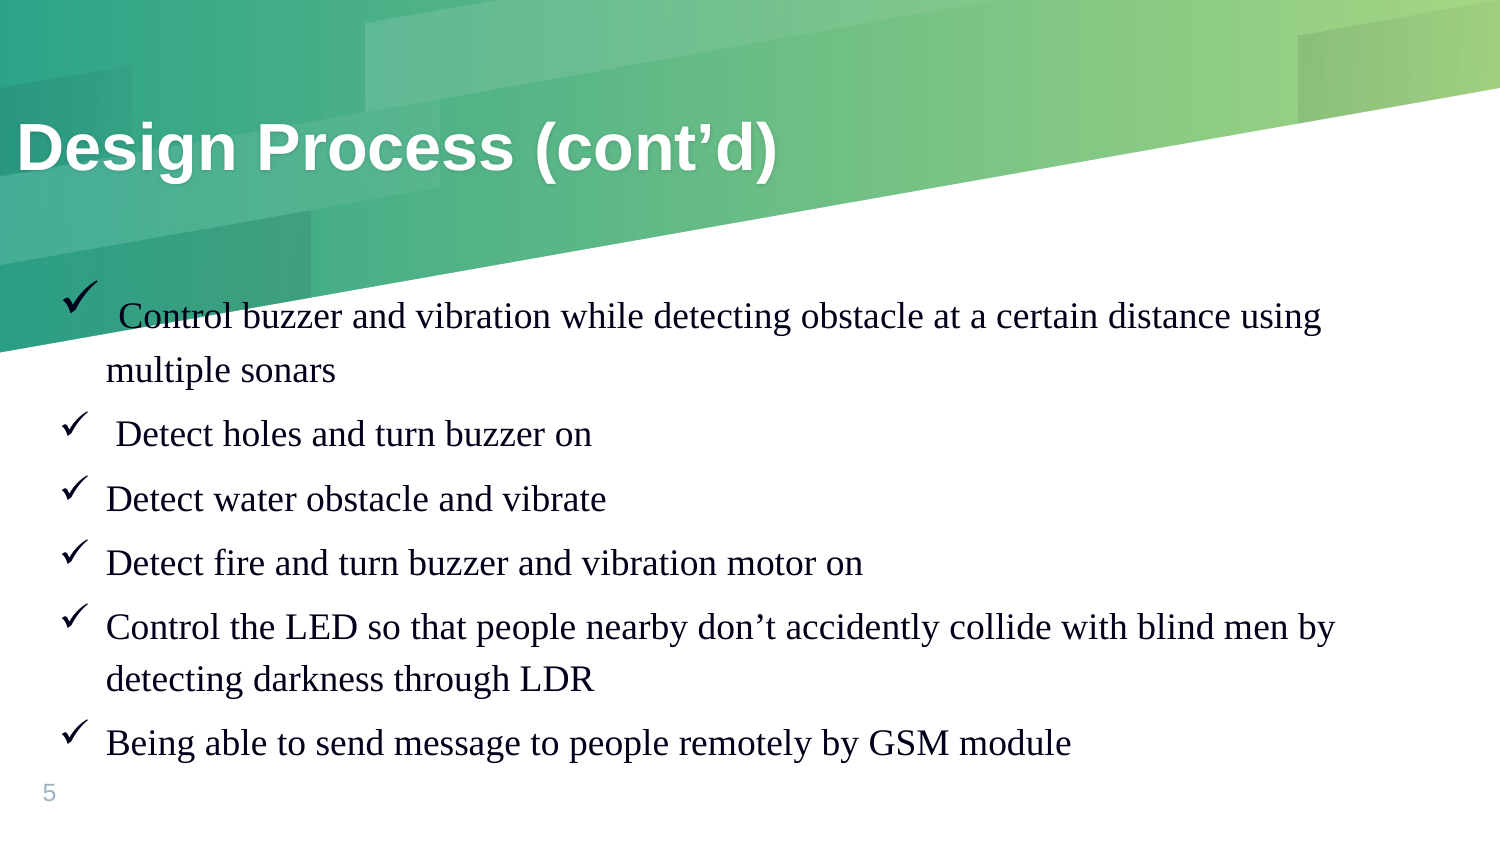

# Design Process (cont’d)
 Control buzzer and vibration while detecting obstacle at a certain distance using multiple sonars
 Detect holes and turn buzzer on
Detect water obstacle and vibrate
Detect fire and turn buzzer and vibration motor on
Control the LED so that people nearby don’t accidently collide with blind men by detecting darkness through LDR
Being able to send message to people remotely by GSM module

5